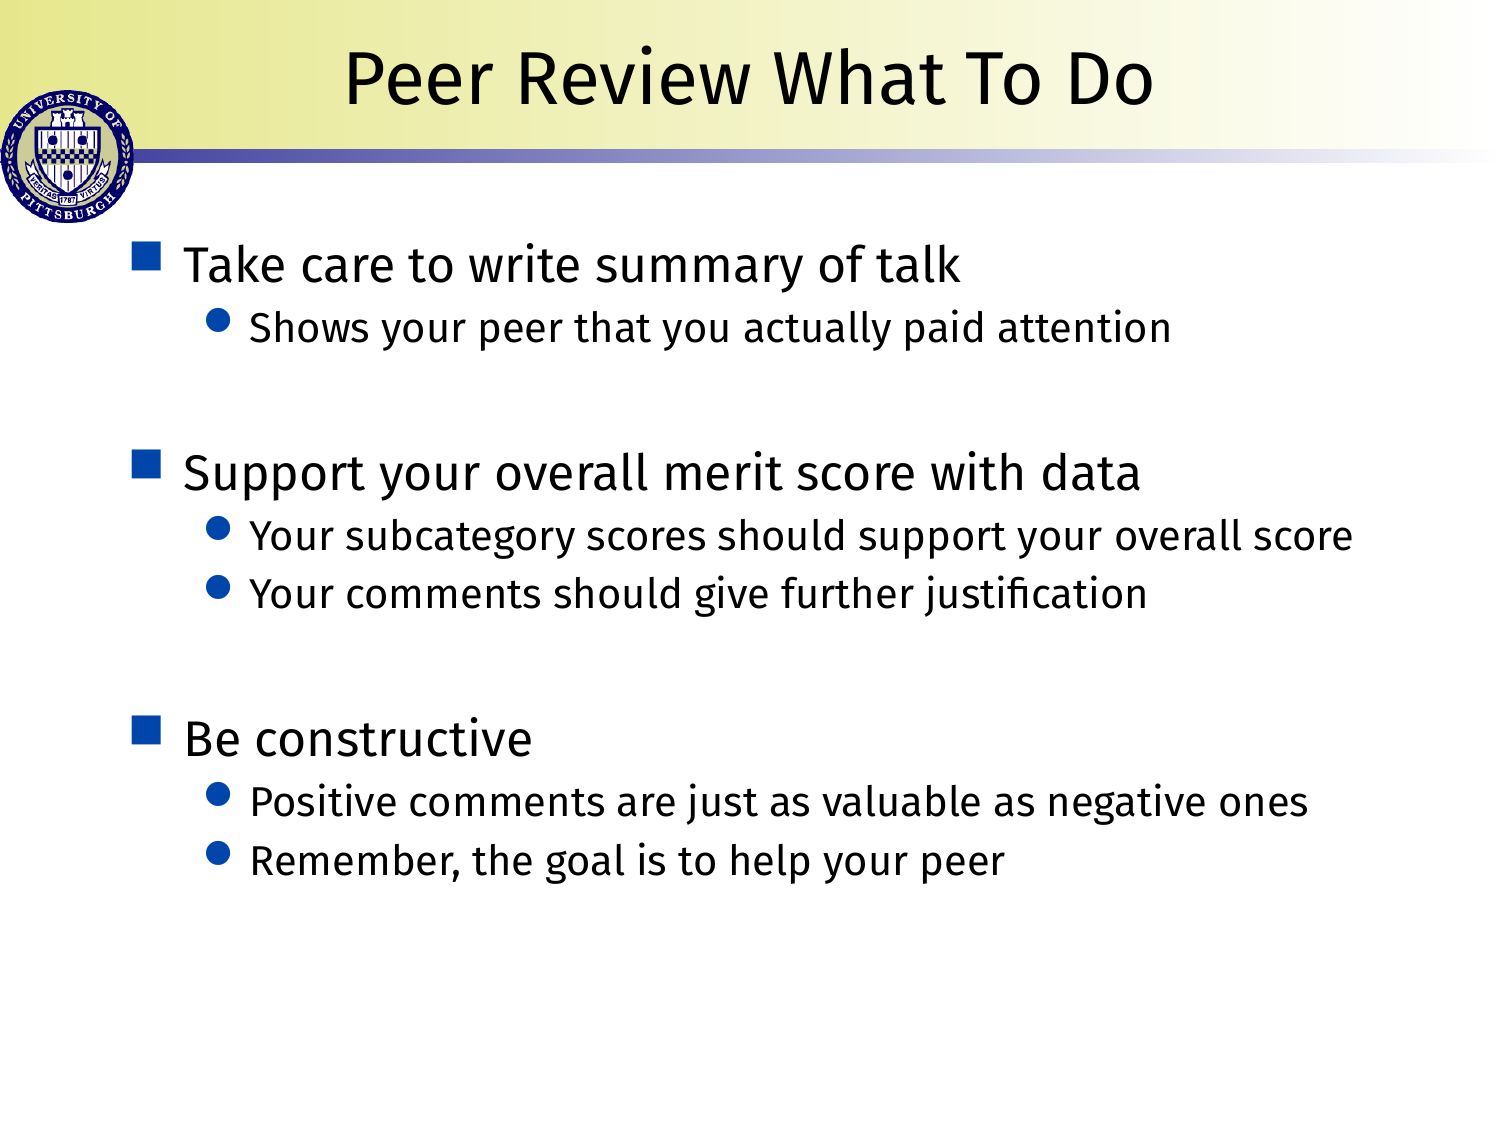

# Peer Review What To Do
Take care to write summary of talk
Shows your peer that you actually paid attention

Support your overall merit score with data
Your subcategory scores should support your overall score
Your comments should give further justification

Be constructive
Positive comments are just as valuable as negative ones
Remember, the goal is to help your peer